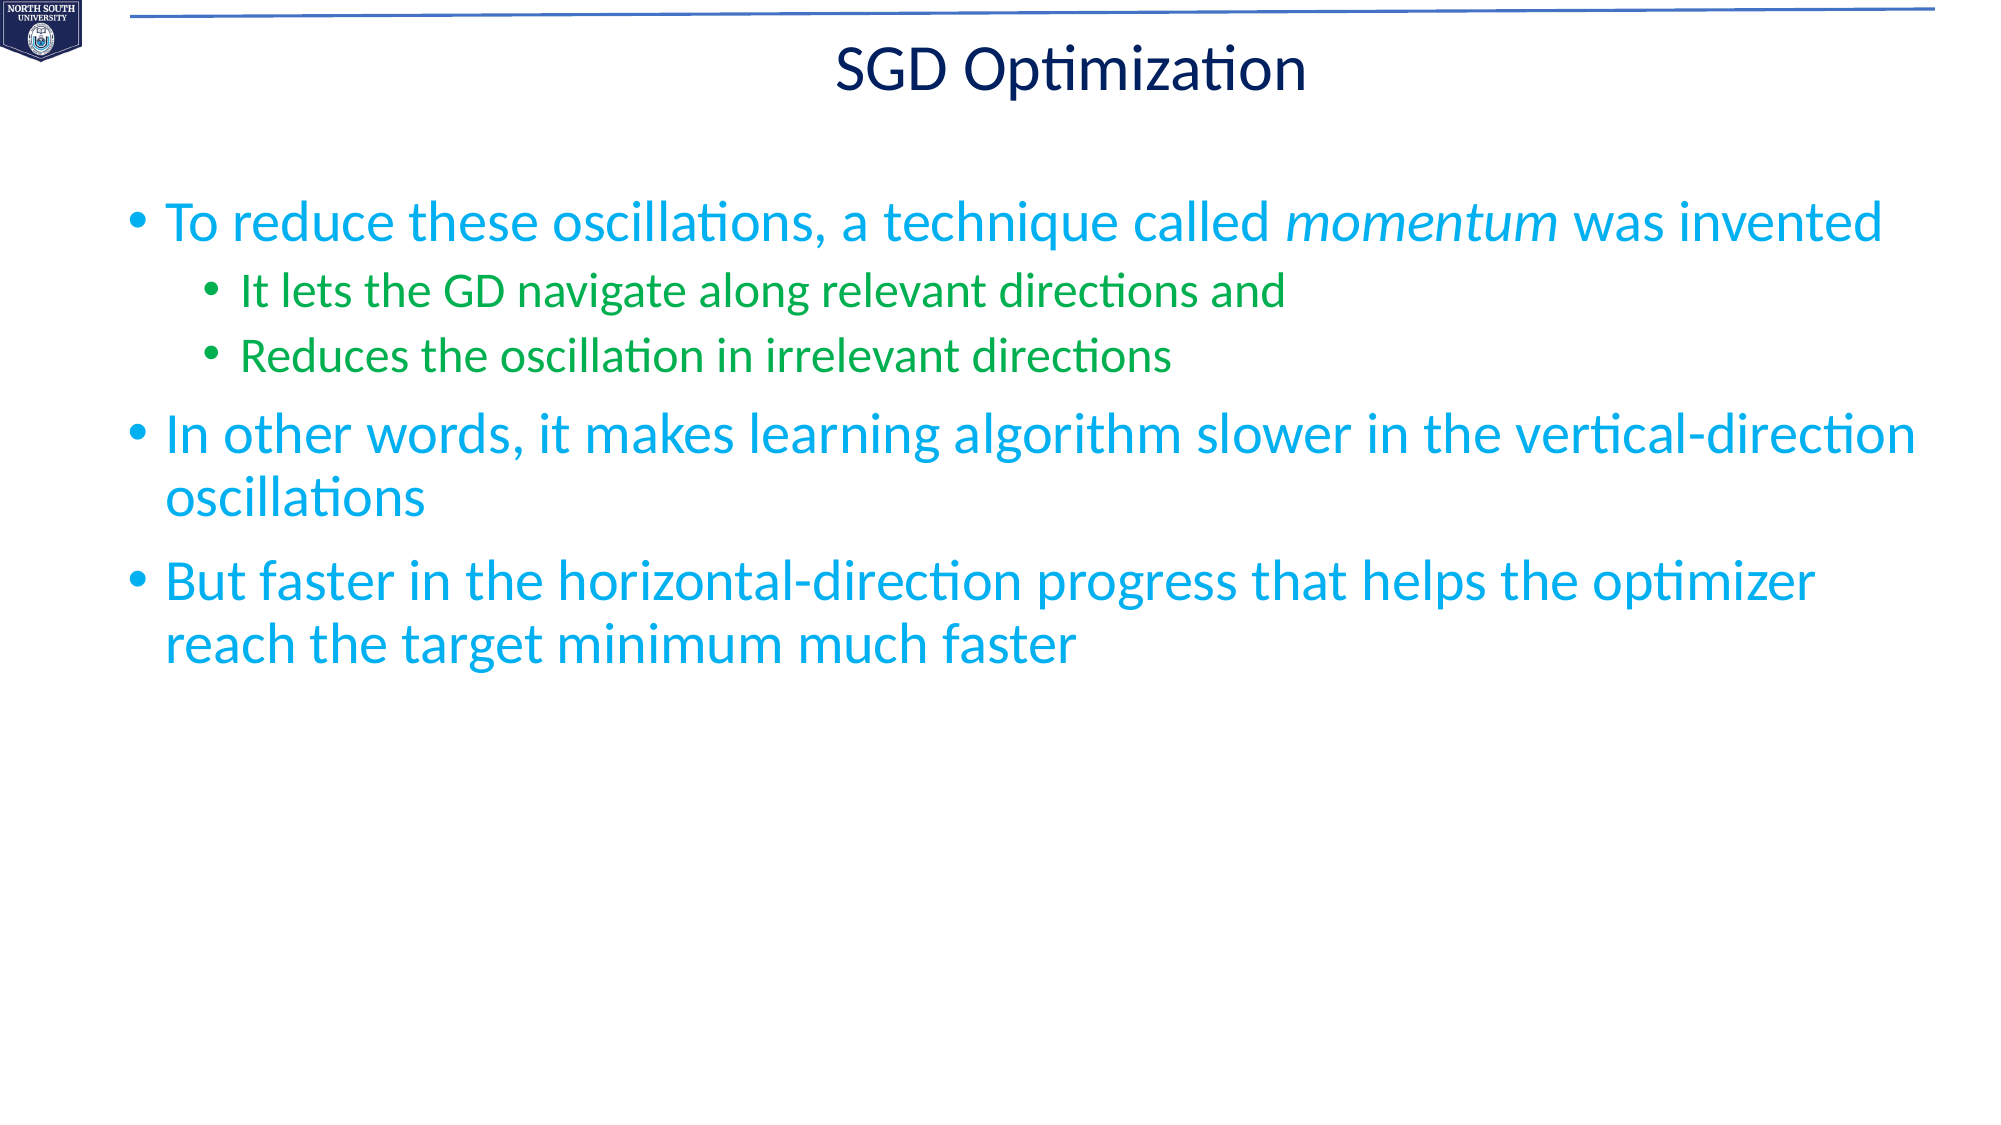

# SGD Optimization
To reduce these oscillations, a technique called momentum was invented
It lets the GD navigate along relevant directions and
Reduces the oscillation in irrelevant directions
In other words, it makes learning algorithm slower in the vertical-direction oscillations
But faster in the horizontal-direction progress that helps the optimizer reach the target minimum much faster